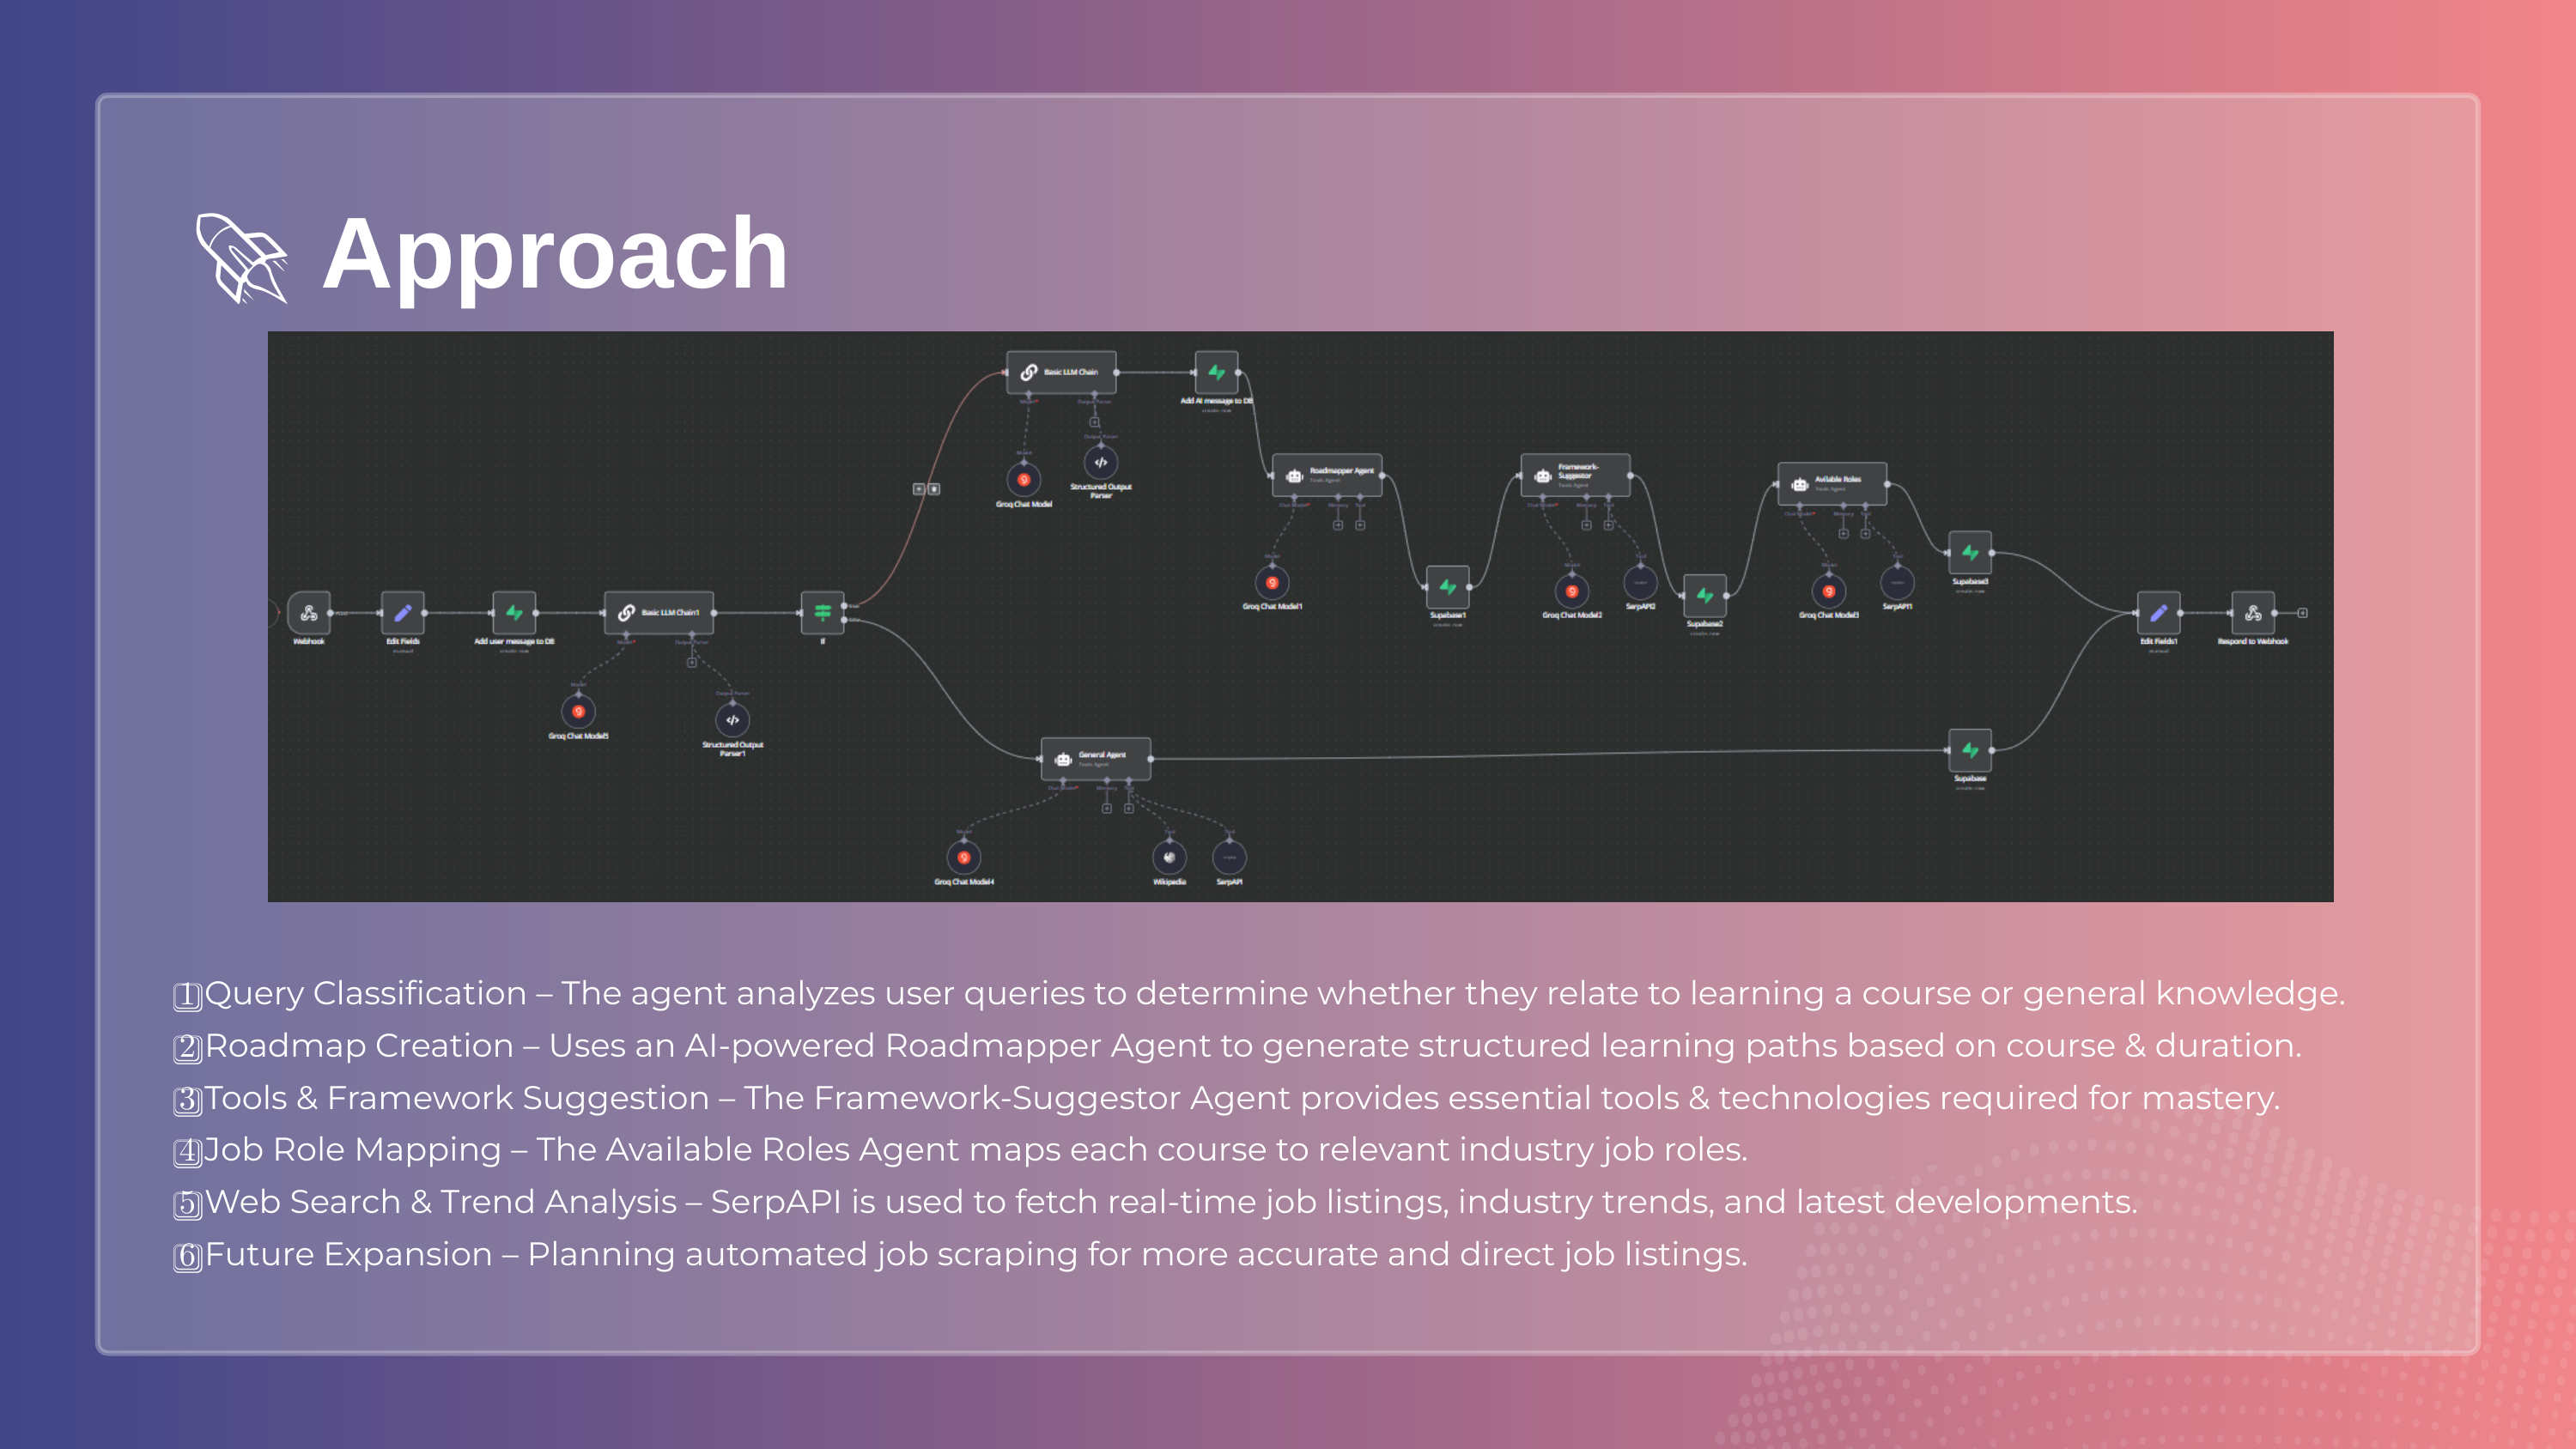

🚀 Approach

 1️⃣ Query Classification – The agent analyzes user queries to determine whether they relate to learning a course or general knowledge.
 2️⃣ Roadmap Creation – Uses an AI-powered Roadmapper Agent to generate structured learning paths based on course & duration.
 3️⃣ Tools & Framework Suggestion – The Framework-Suggestor Agent provides essential tools & technologies required for mastery.
 4️⃣ Job Role Mapping – The Available Roles Agent maps each course to relevant industry job roles.
 5️⃣ Web Search & Trend Analysis – SerpAPI is used to fetch real-time job listings, industry trends, and latest developments.
 6️⃣ Future Expansion – Planning automated job scraping for more accurate and direct job listings.